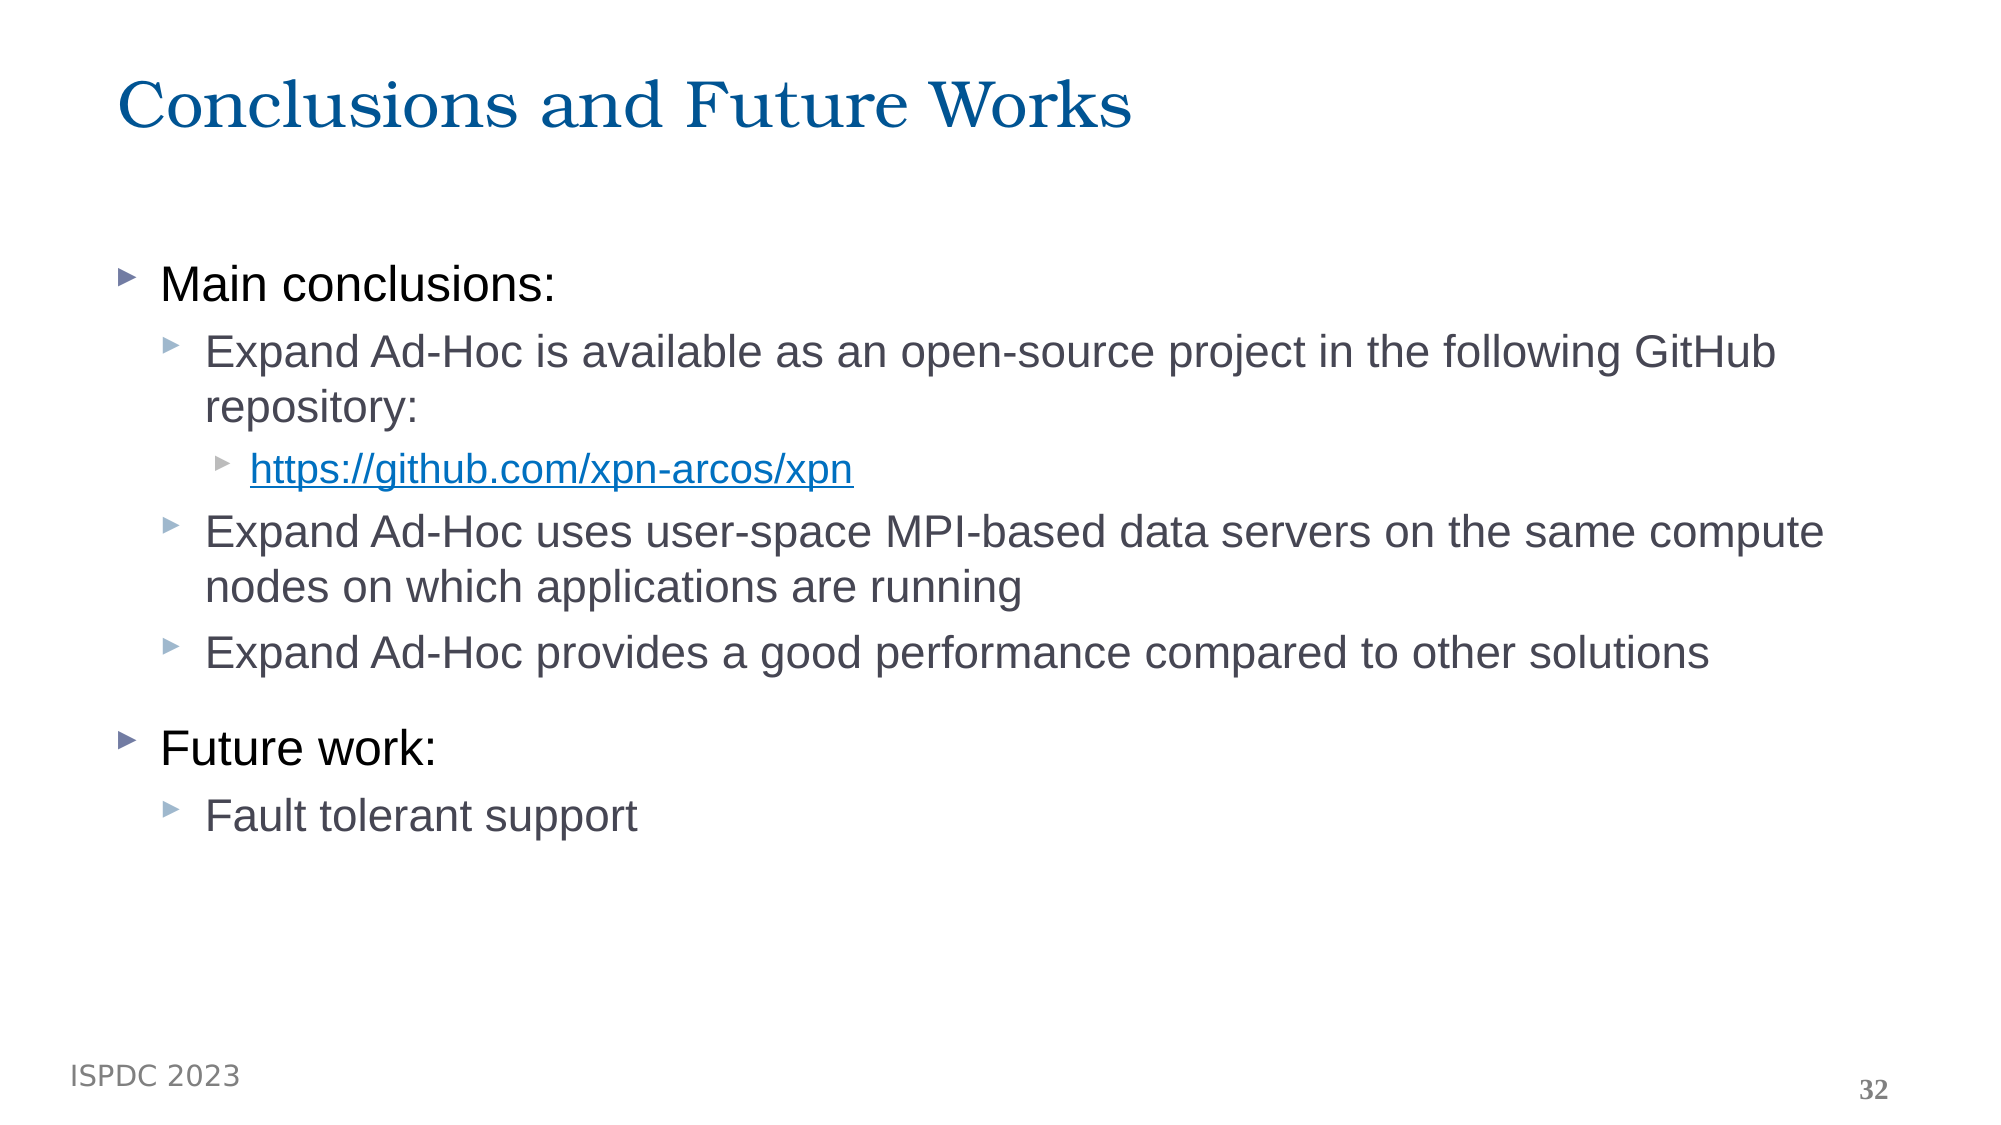

# Conclusions and Future Works
Main conclusions:
Expand Ad-Hoc is available as an open-source project in the following GitHub repository:
https://github.com/xpn-arcos/xpn
Expand Ad-Hoc uses user-space MPI-based data servers on the same compute nodes on which applications are running
Expand Ad-Hoc provides a good performance compared to other solutions
Future work:
Fault tolerant support

32